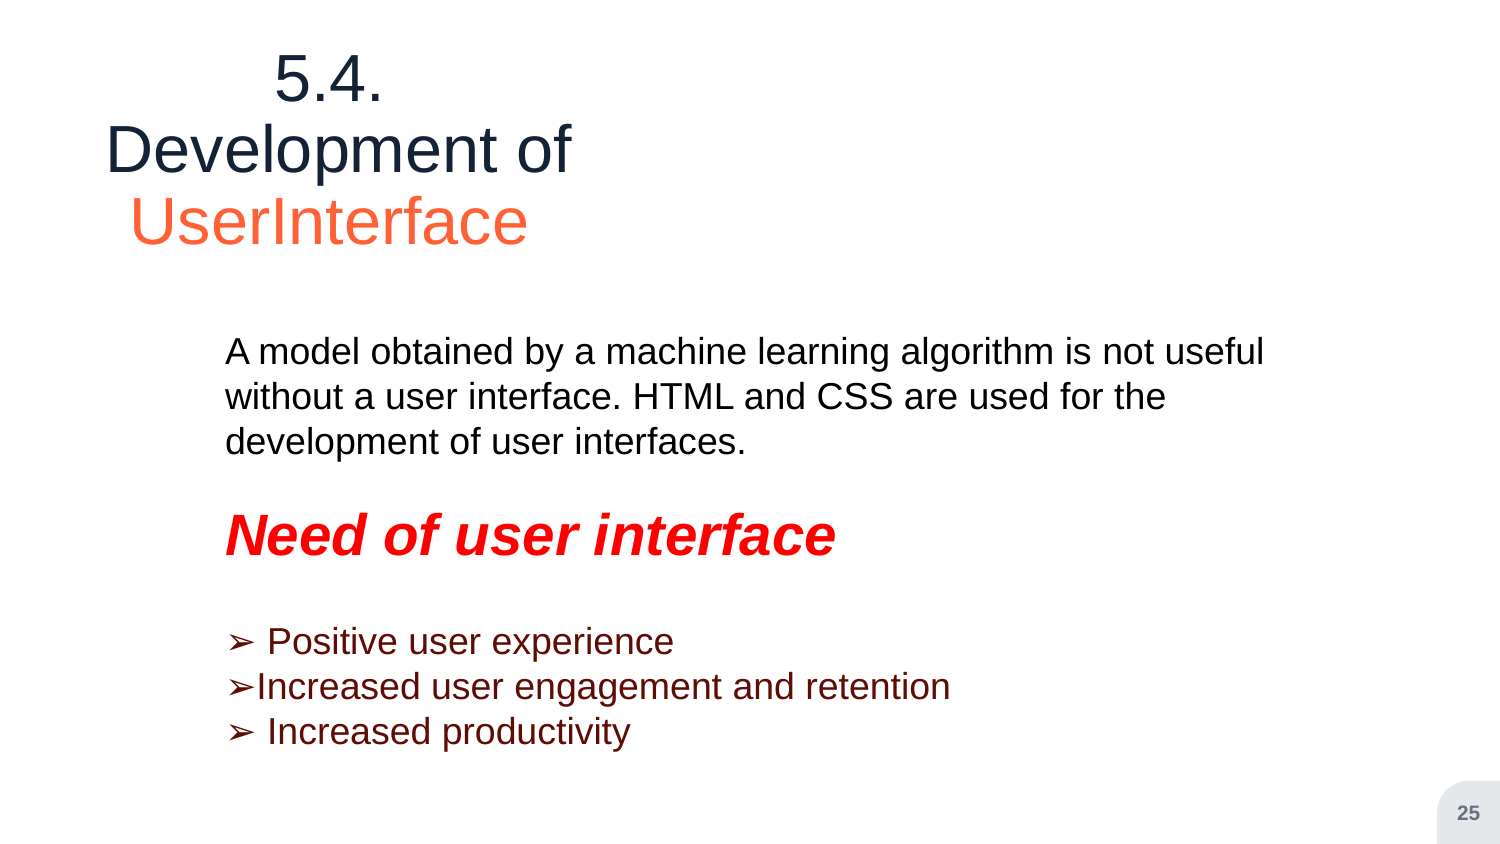

5.4.  Development of UserInterface
A model obtained by a machine learning algorithm is not useful without a user interface. HTML and CSS are used for the development of user interfaces.

Need of user interface

➢ Positive user experience
➢Increased user engagement and retention
➢ Increased productivity
25